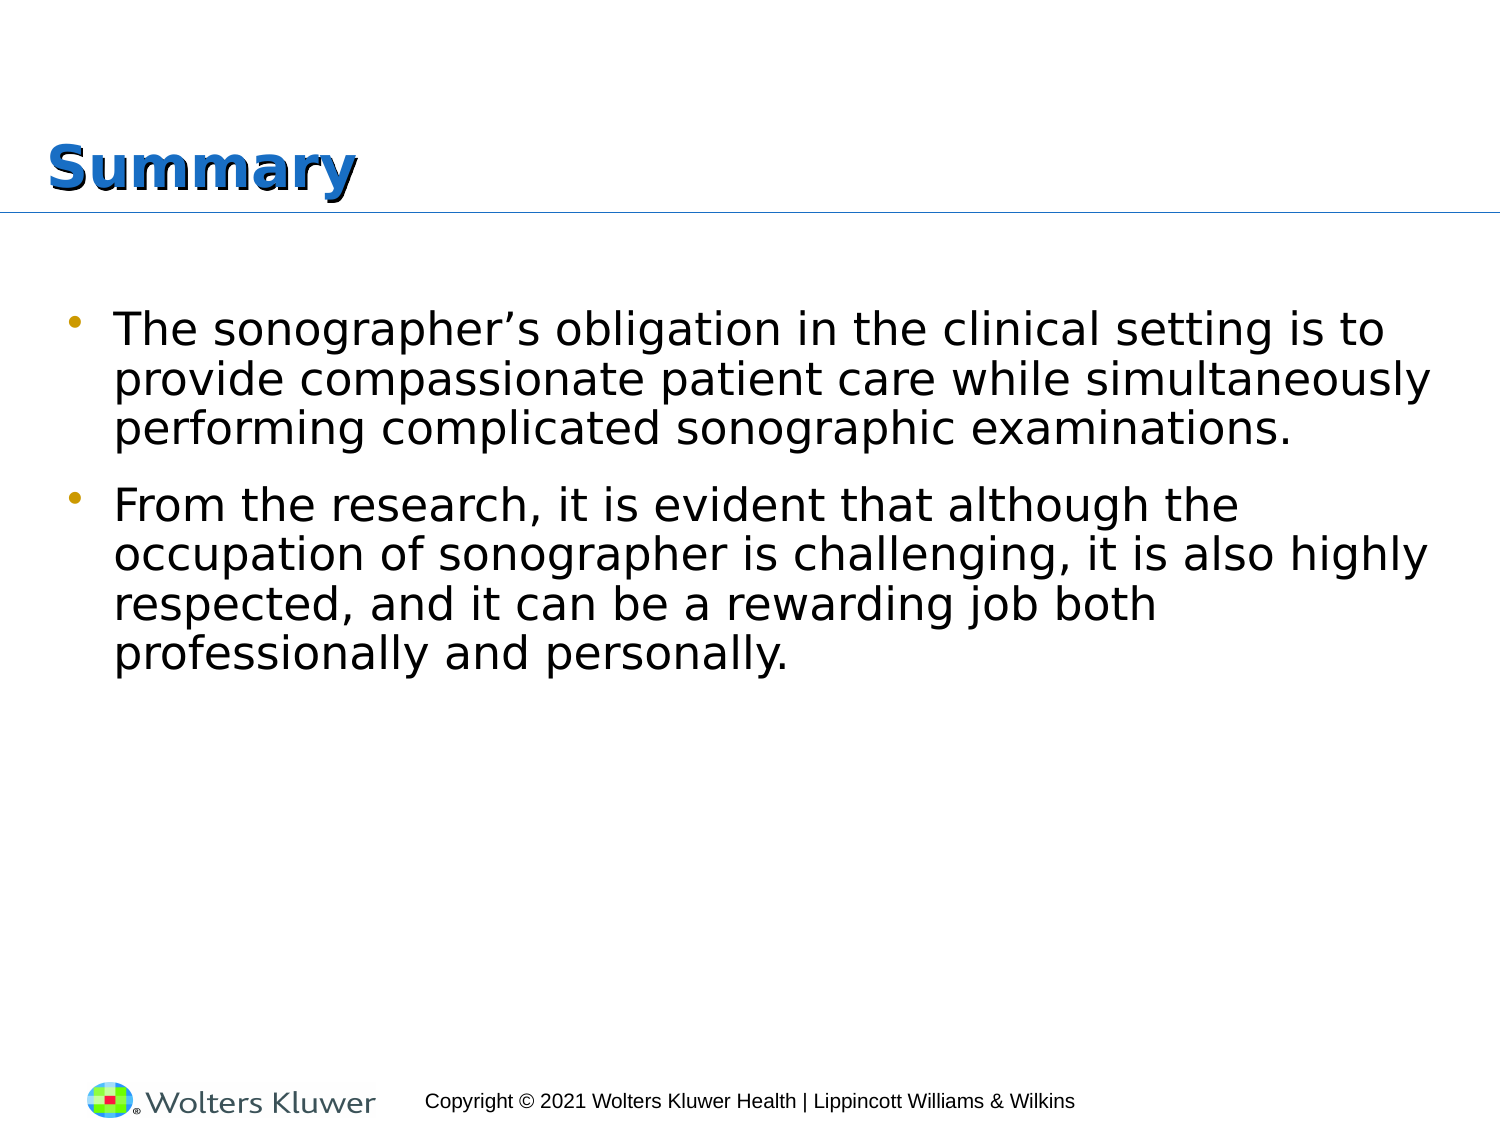

# Summary
The sonographer’s obligation in the clinical setting is to provide compassionate patient care while simultaneously performing complicated sonographic examinations.
From the research, it is evident that although the occupation of sonographer is challenging, it is also highly respected, and it can be a rewarding job both professionally and personally.